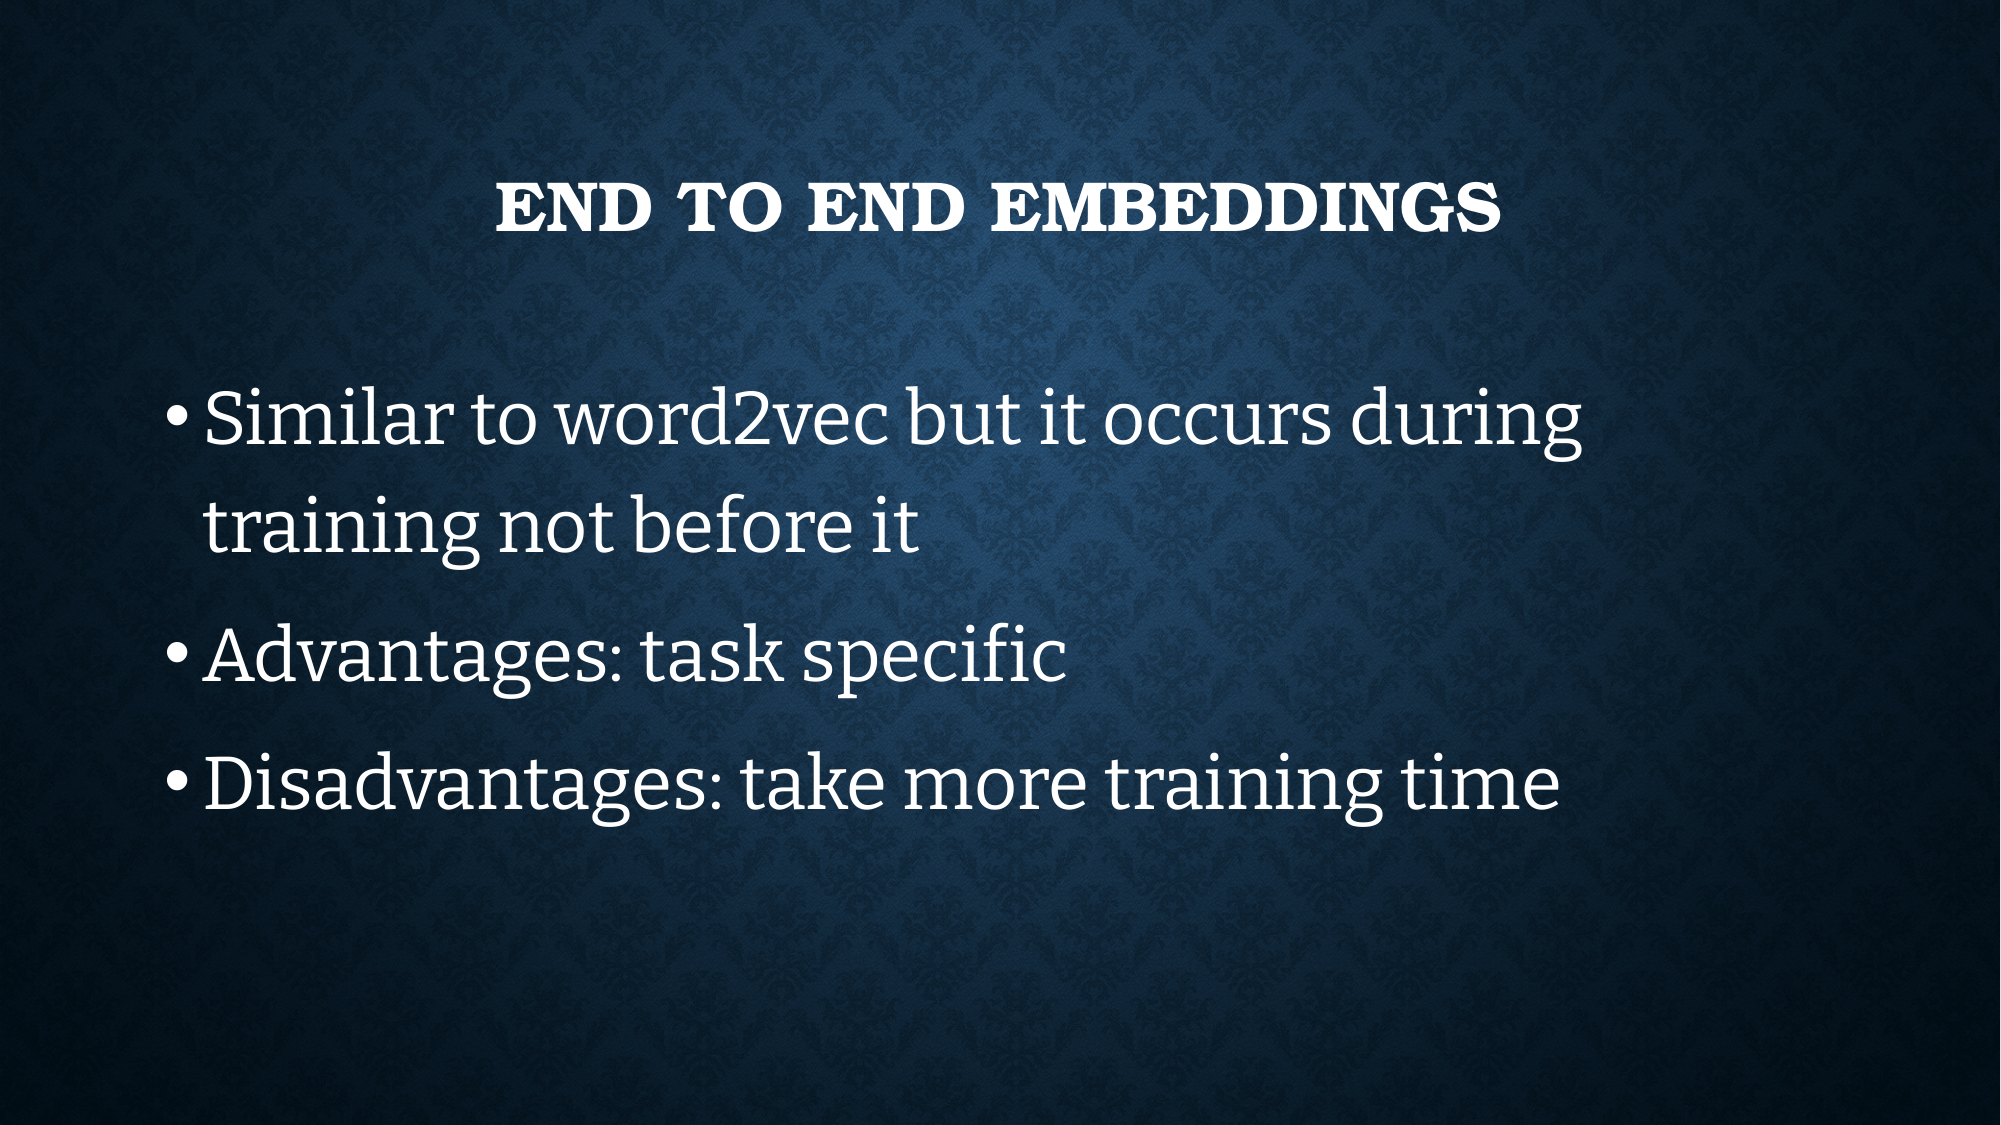

# End to end embeddings
Similar to word2vec but it occurs during training not before it
Advantages: task specific
Disadvantages: take more training time